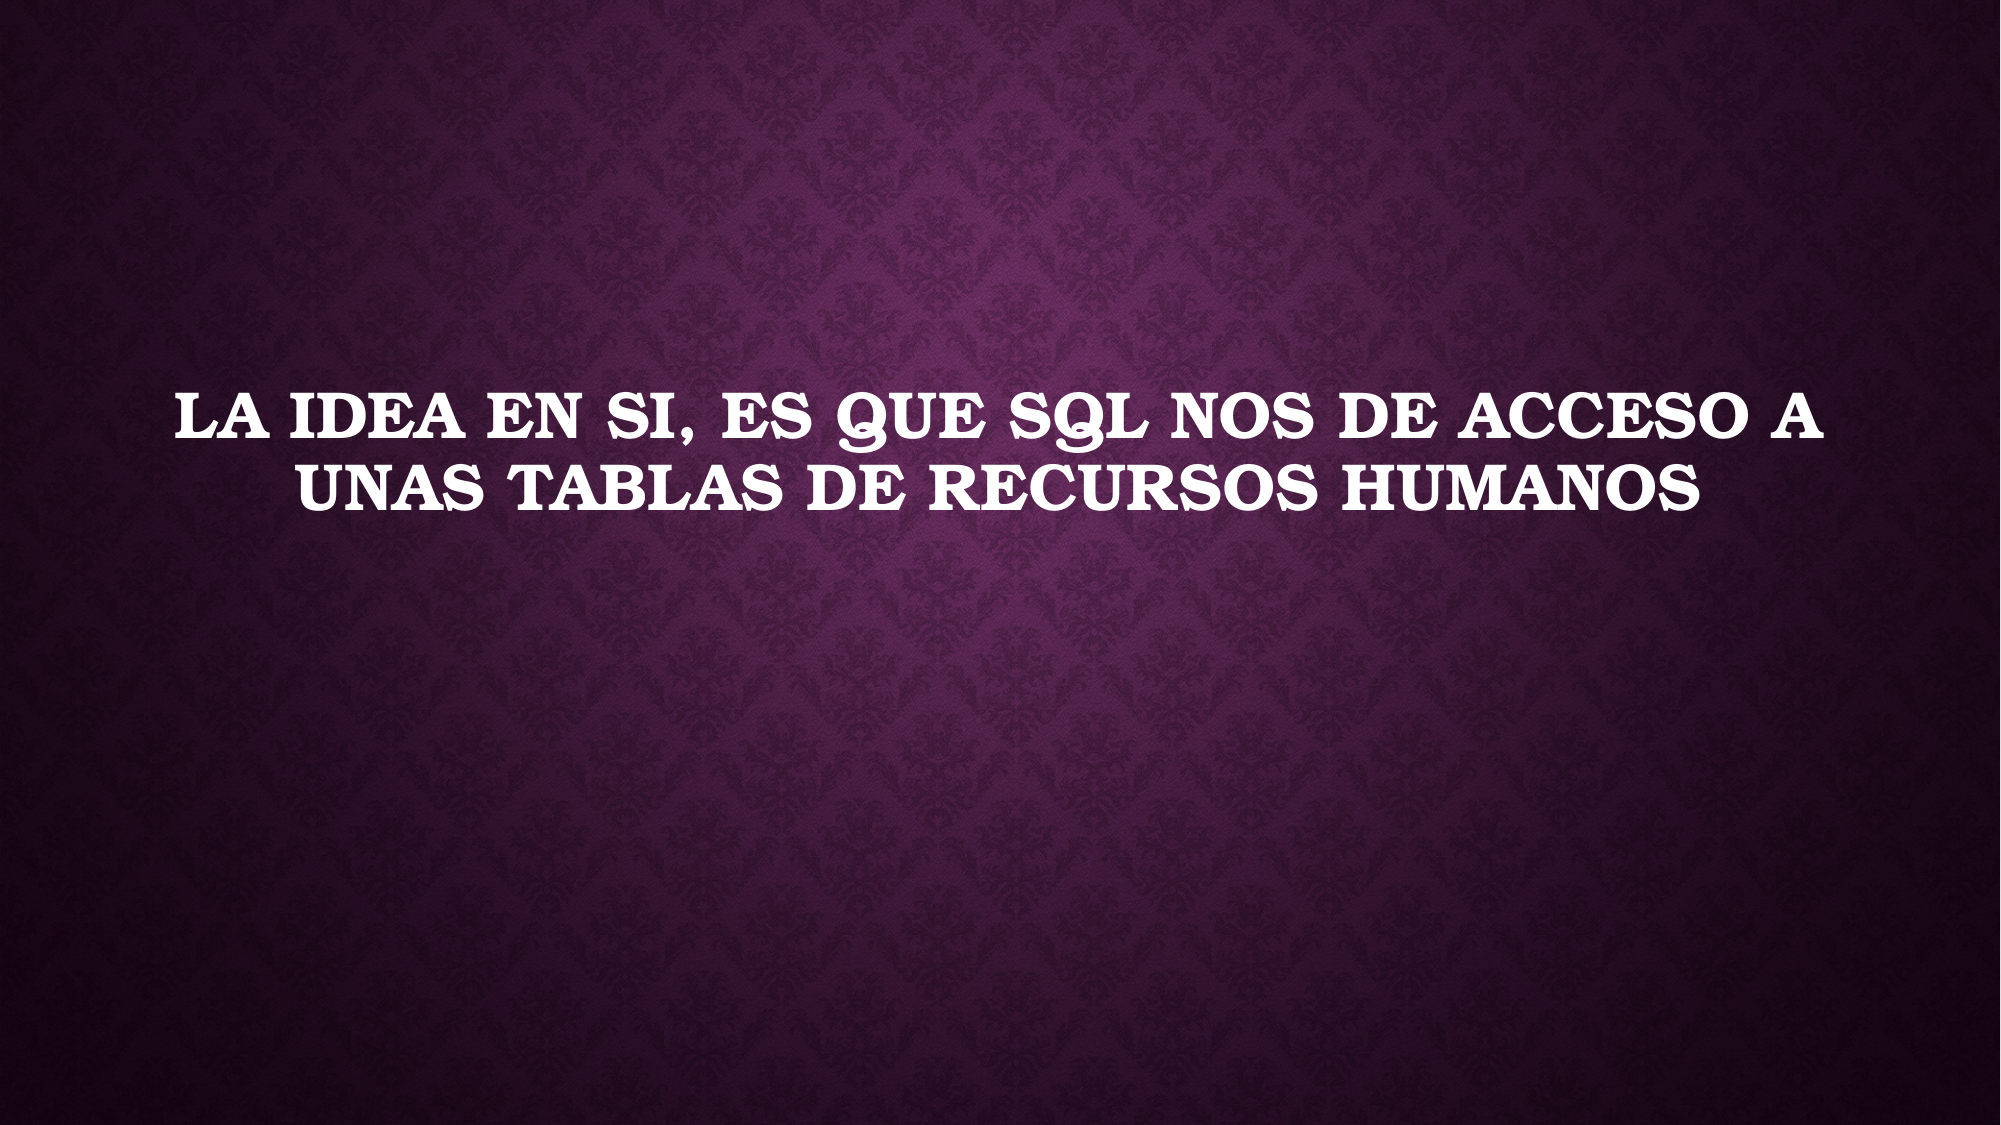

# LA idea en si, es que sql nos de acceso a unas tablas de recursos humanos